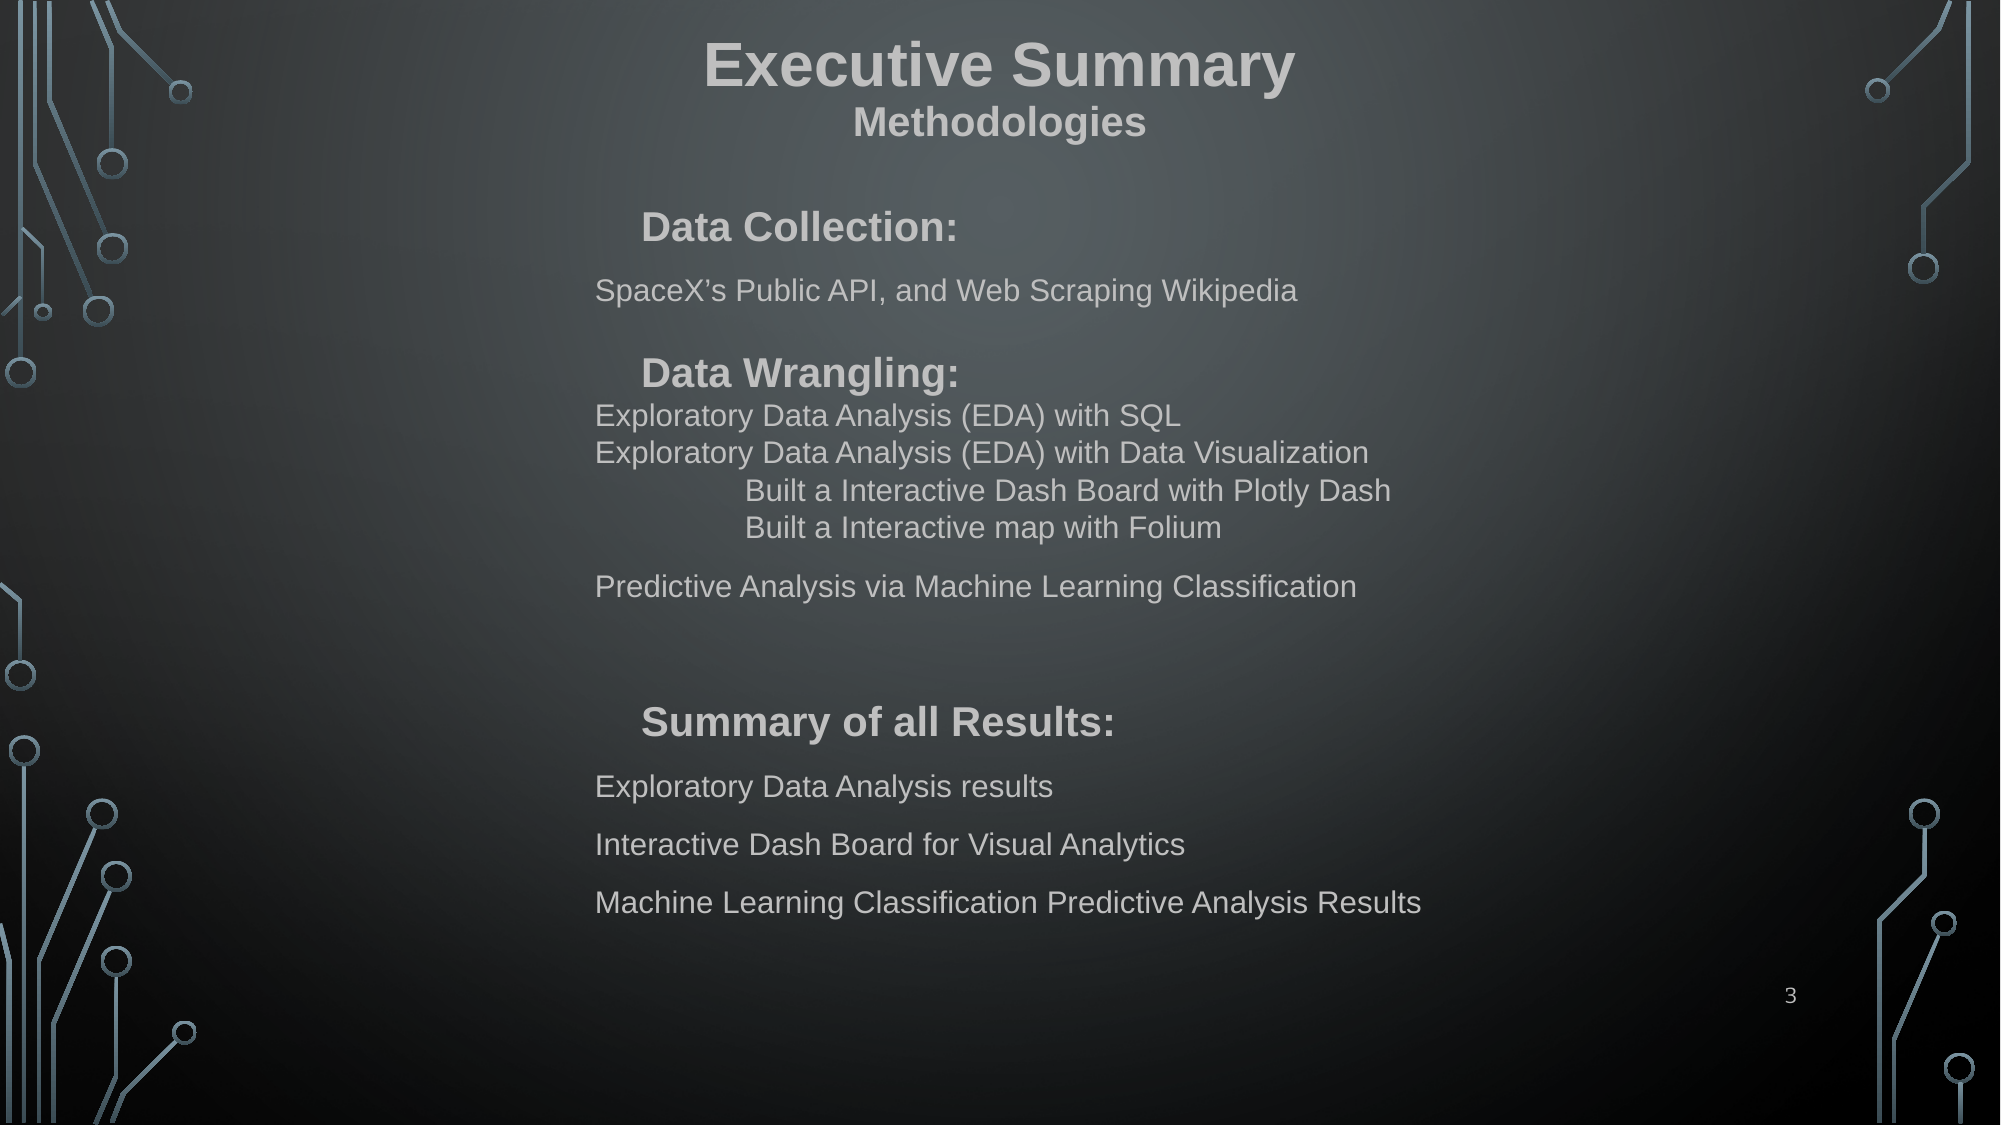

Executive Summary
Methodologies
    Data Collection:
SpaceX’s Public API, and Web Scraping Wikipedia

    Data Wrangling:
Exploratory Data Analysis (EDA) with SQL
Exploratory Data Analysis (EDA) with Data Visualization
	Built a Interactive Dash Board with Plotly Dash
	Built a Interactive map with Folium
Predictive Analysis via Machine Learning Classification

    Summary of all Results:
Exploratory Data Analysis results
Interactive Dash Board for Visual Analytics
Machine Learning Classification Predictive Analysis Results
3